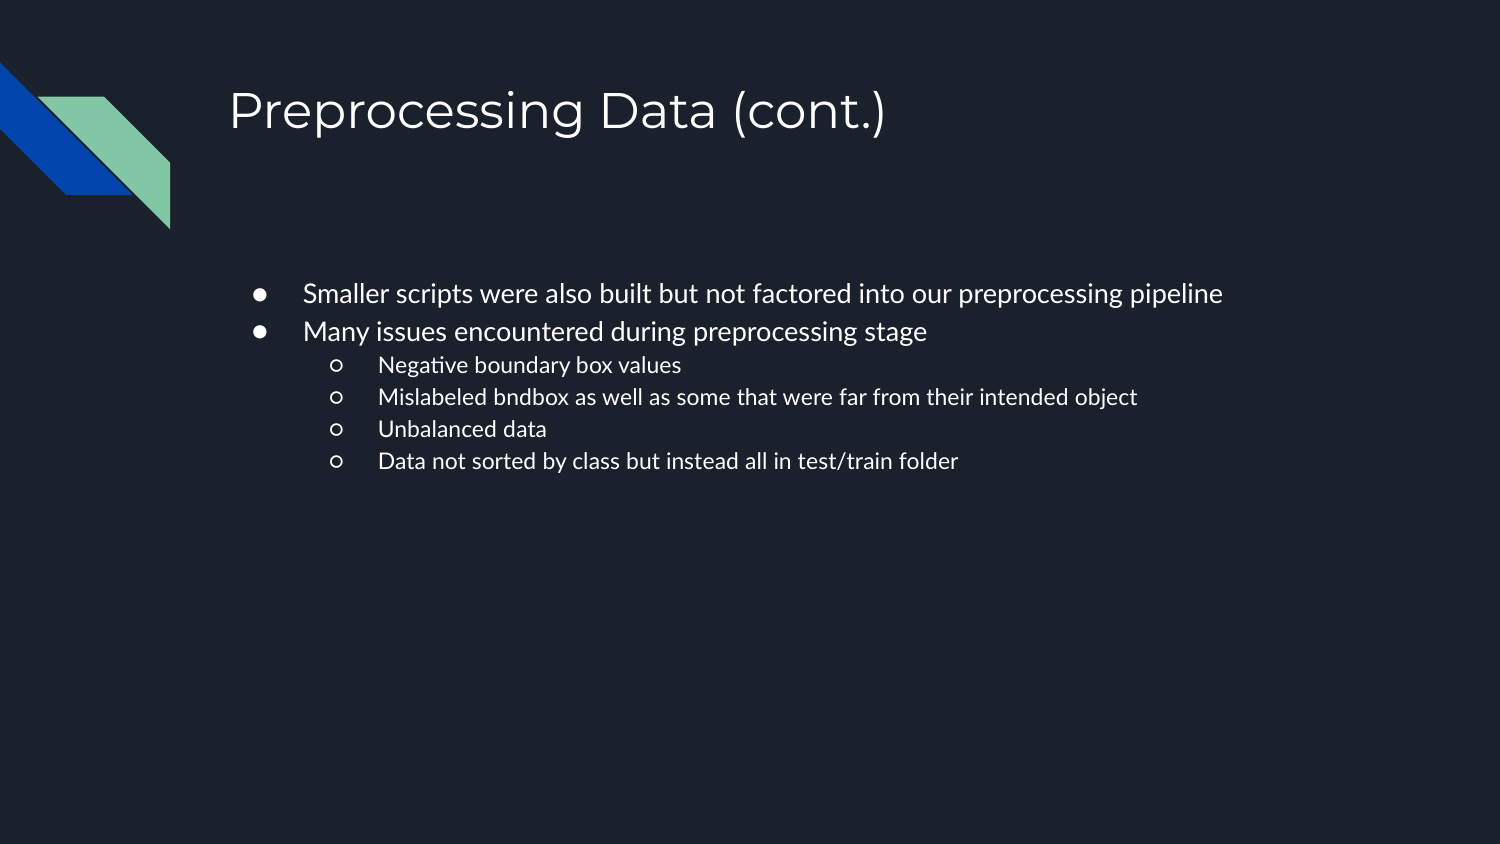

# Preprocessing Data (cont.)
Smaller scripts were also built but not factored into our preprocessing pipeline
Many issues encountered during preprocessing stage
Negative boundary box values
Mislabeled bndbox as well as some that were far from their intended object
Unbalanced data
Data not sorted by class but instead all in test/train folder